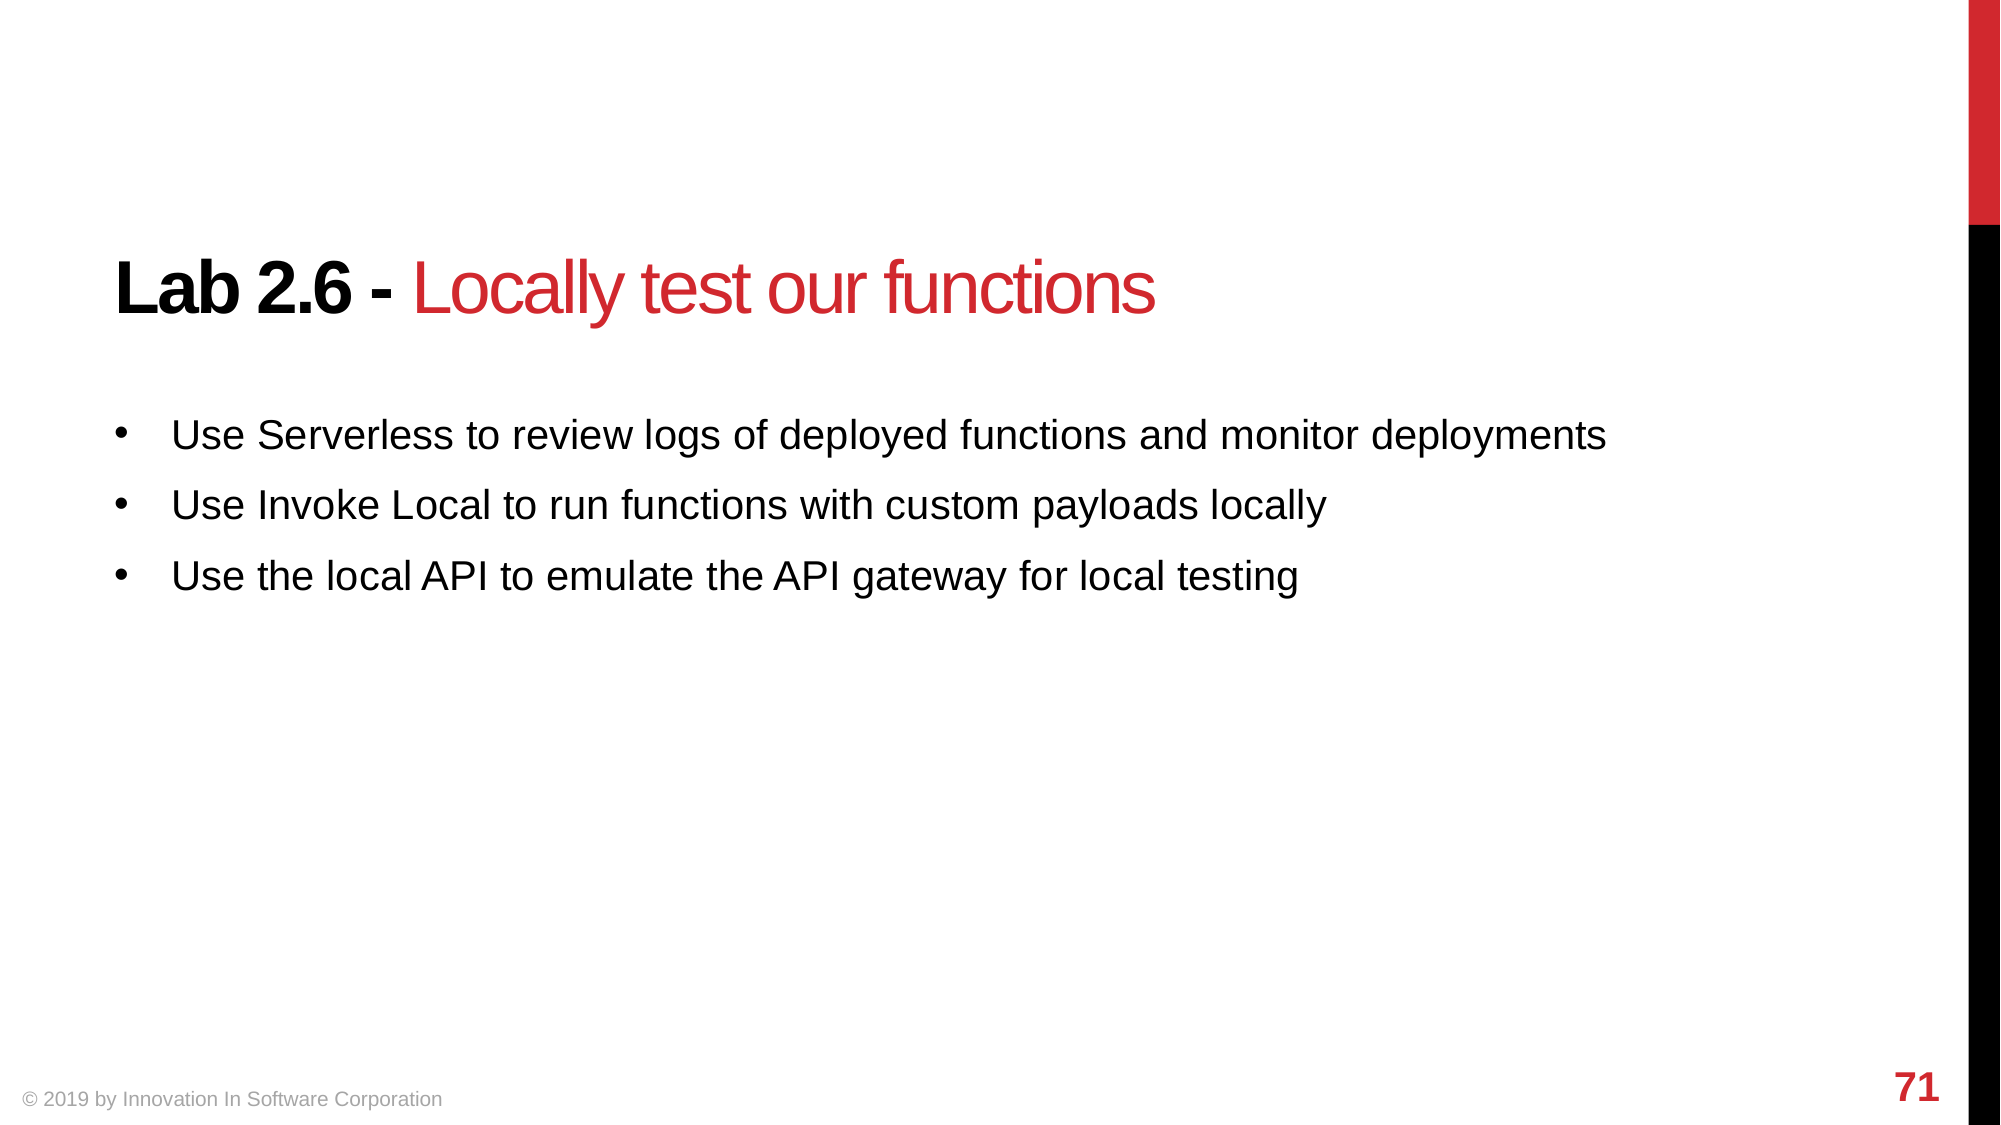

# Lab 2.6 - Locally test our functions

Use Serverless to review logs of deployed functions and monitor deployments
Use Invoke Local to run functions with custom payloads locally
Use the local API to emulate the API gateway for local testing
71
© 2019 by Innovation In Software Corporation